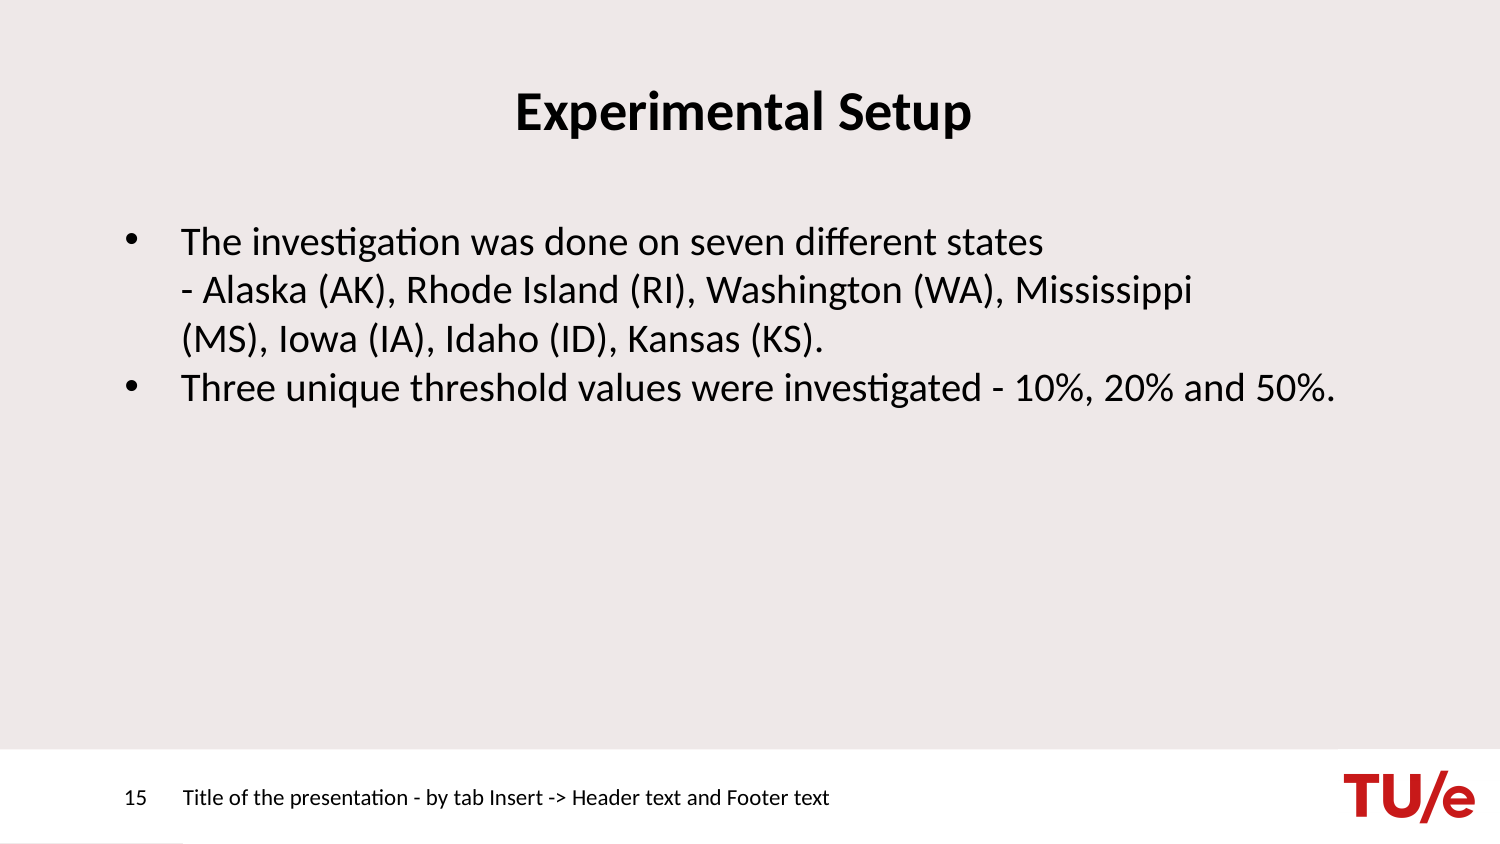

# Experimental Setup
The investigation was done on seven different states - Alaska (AK), Rhode Island (RI), Washington (WA), Mississippi (MS), Iowa (IA), Idaho (ID), Kansas (KS).
Three unique threshold values were investigated - 10%, 20% and 50%.

15
Title of the presentation - by tab Insert -> Header text and Footer text